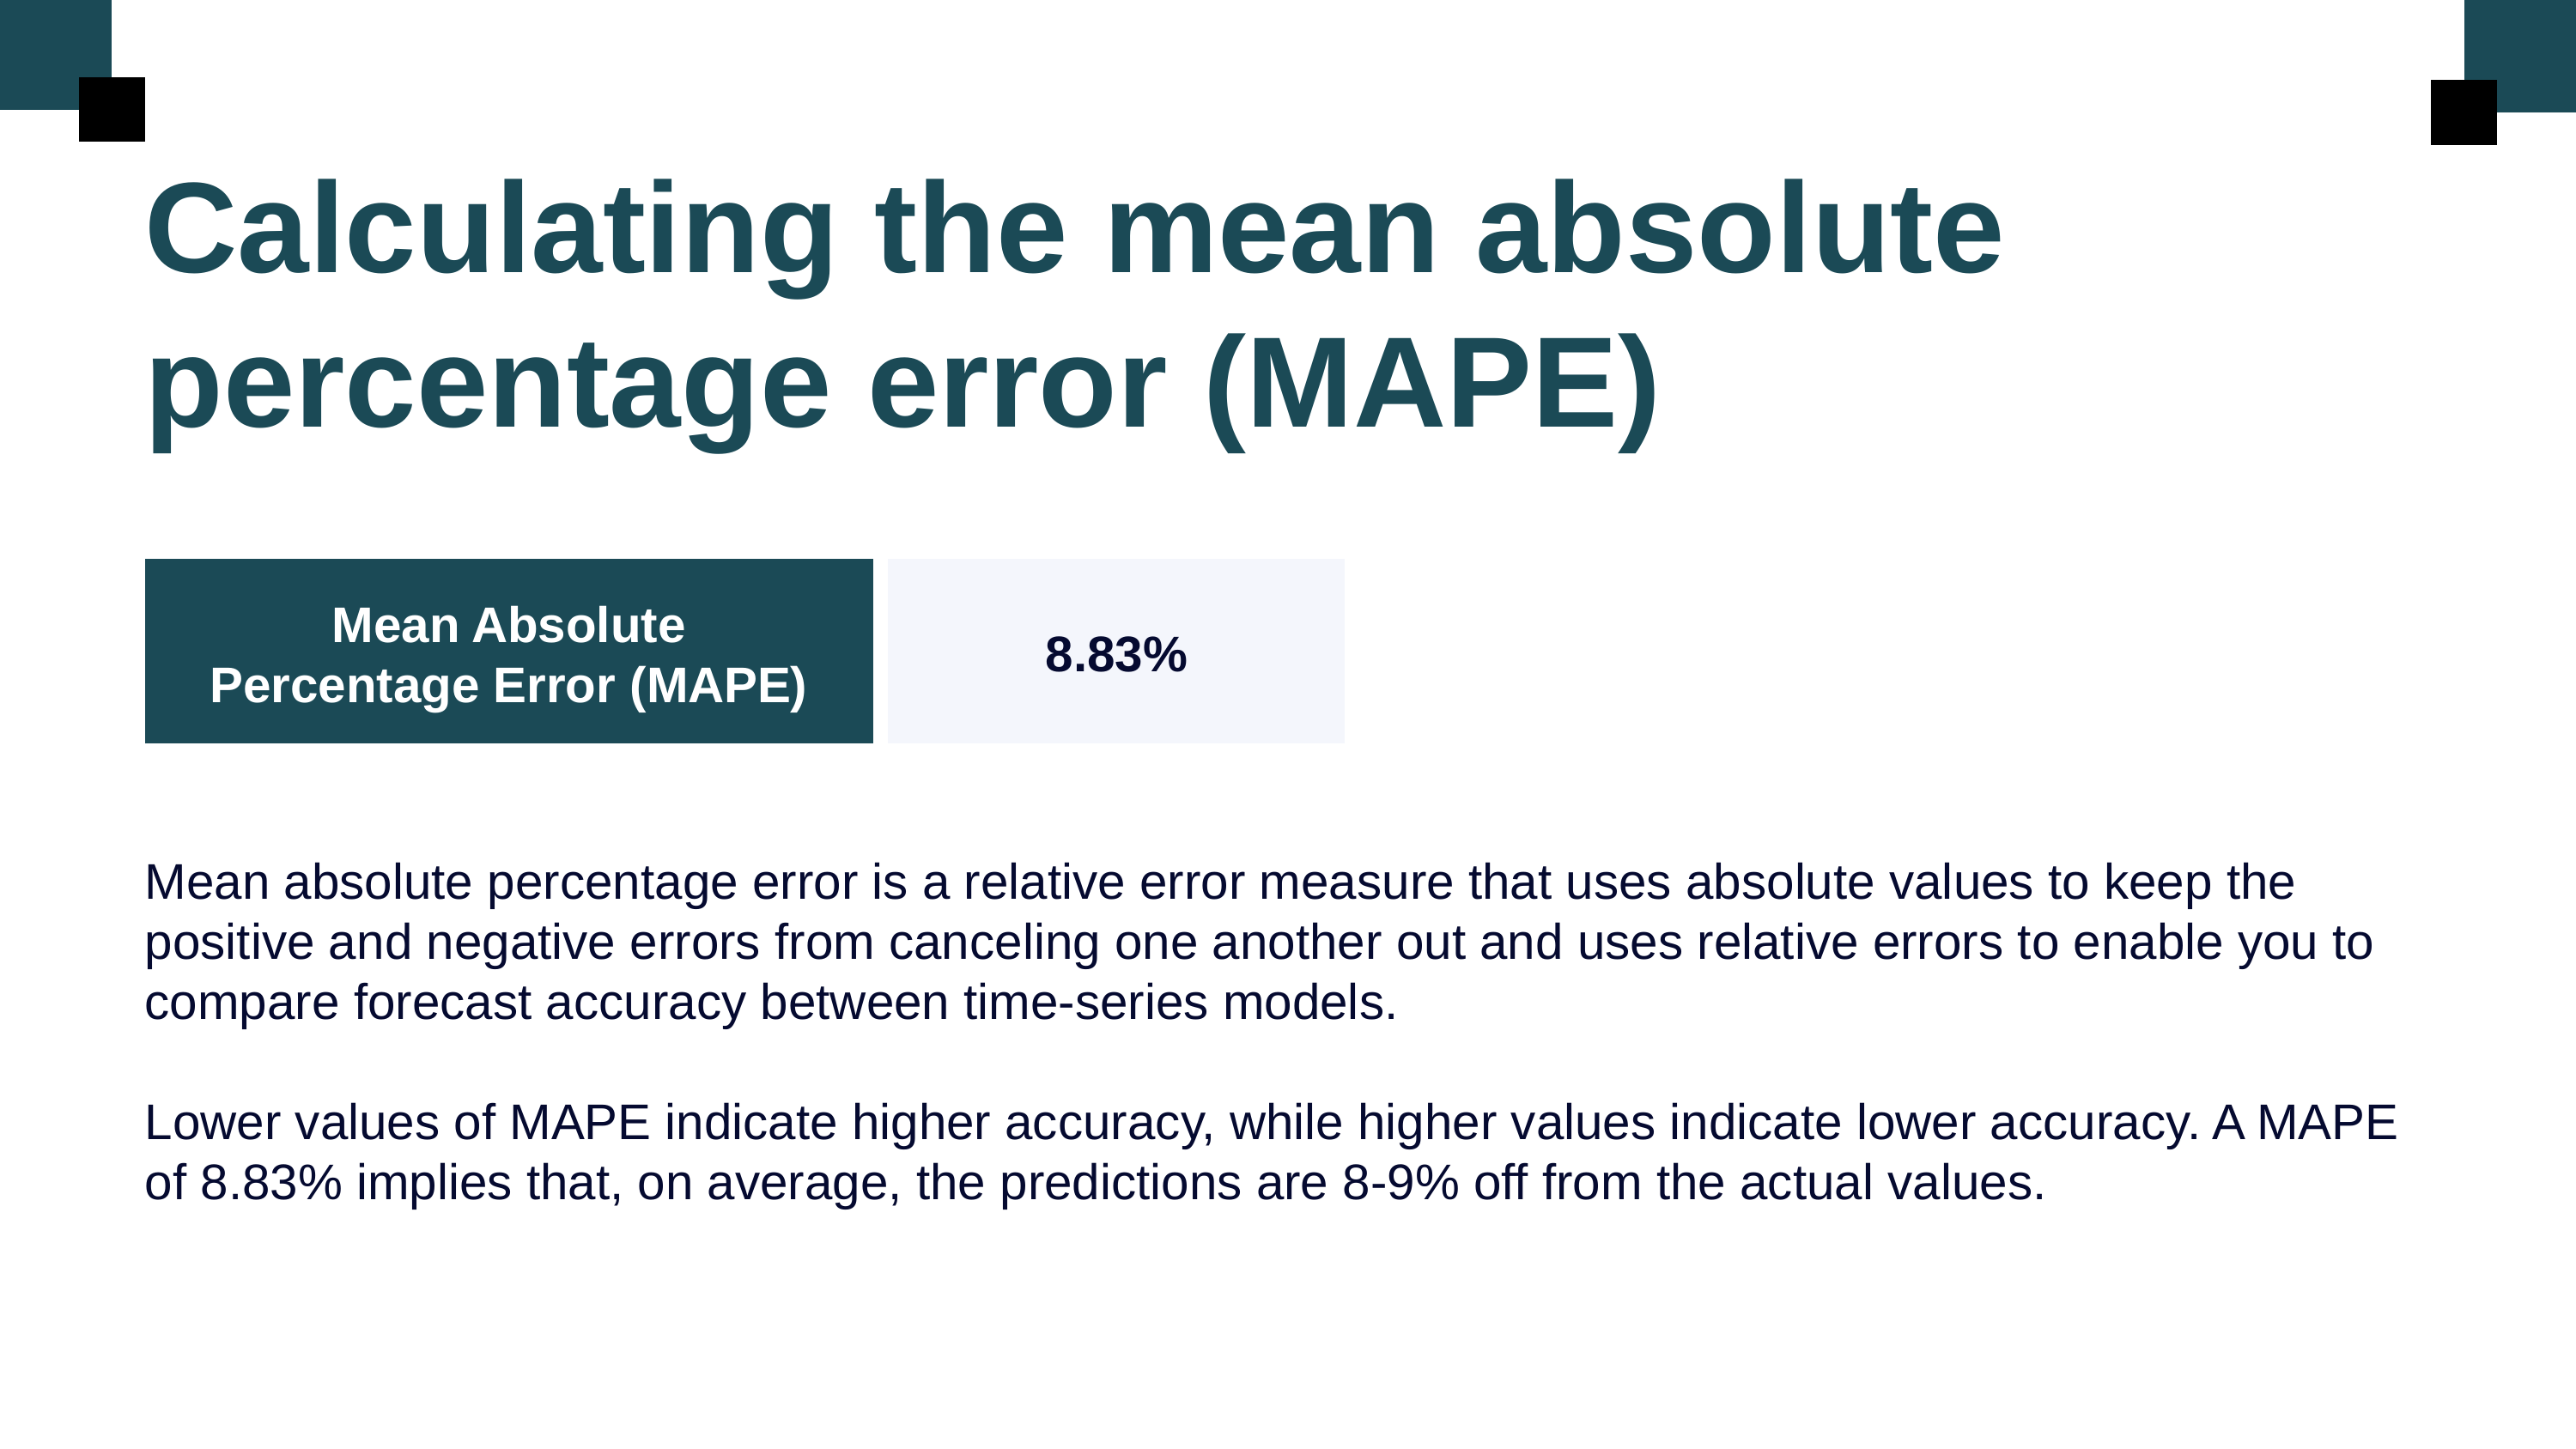

Calculating the mean absolute percentage error (MAPE)

Mean Absolute Percentage Error (MAPE)
8.83%
Mean absolute percentage error is a relative error measure that uses absolute values to keep the positive and negative errors from canceling one another out and uses relative errors to enable you to compare forecast accuracy between time-series models.

Lower values of MAPE indicate higher accuracy, while higher values indicate lower accuracy. A MAPE of 8.83% implies that, on average, the predictions are 8-9% off from the actual values.